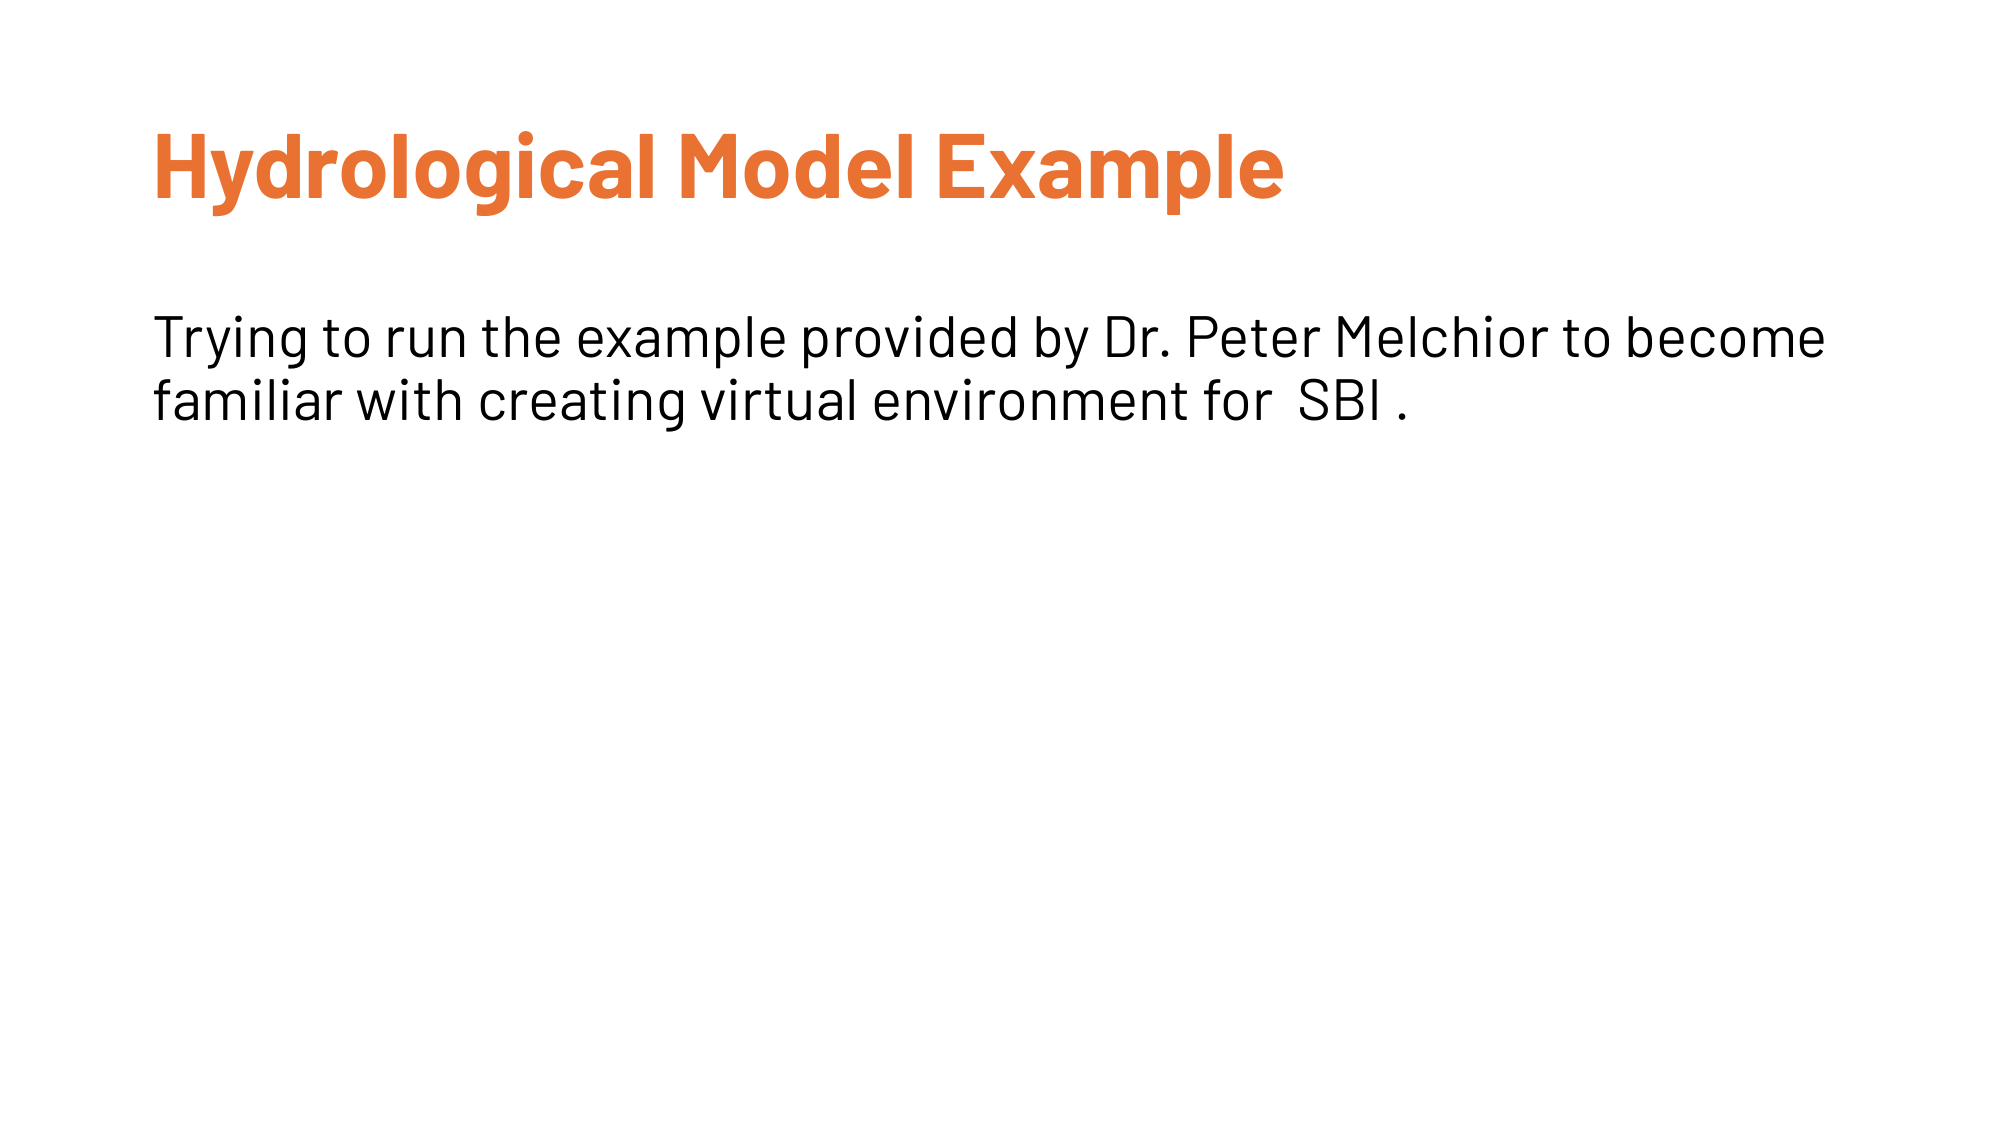

# Hydrological Model Example
Trying to run the example provided by Dr. Peter Melchior to become familiar with creating virtual environment for  SBI .